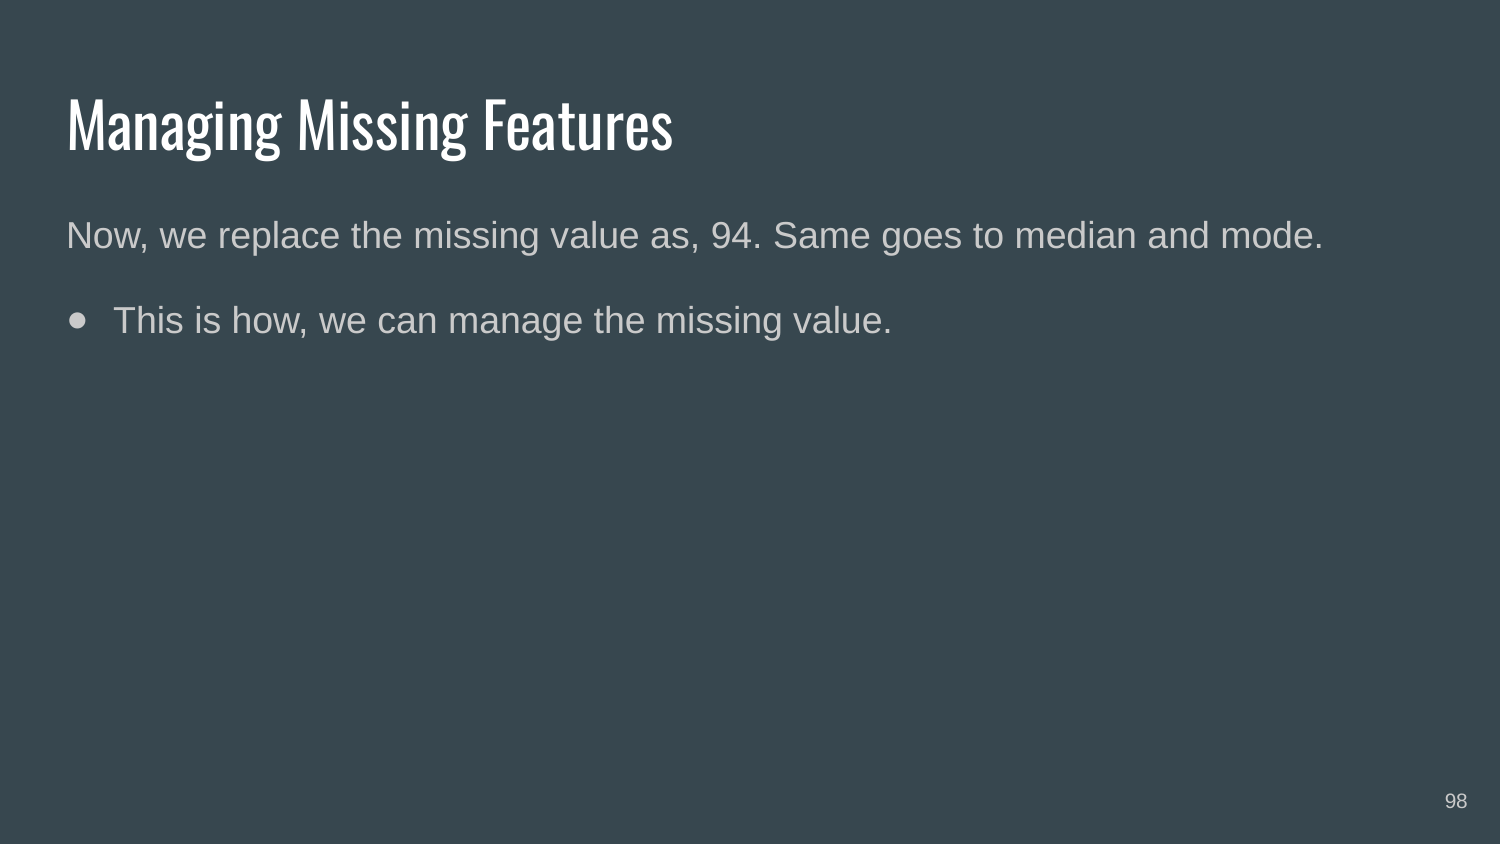

# Managing Missing Features
Now, we replace the missing value as, 94. Same goes to median and mode.
This is how, we can manage the missing value.

98